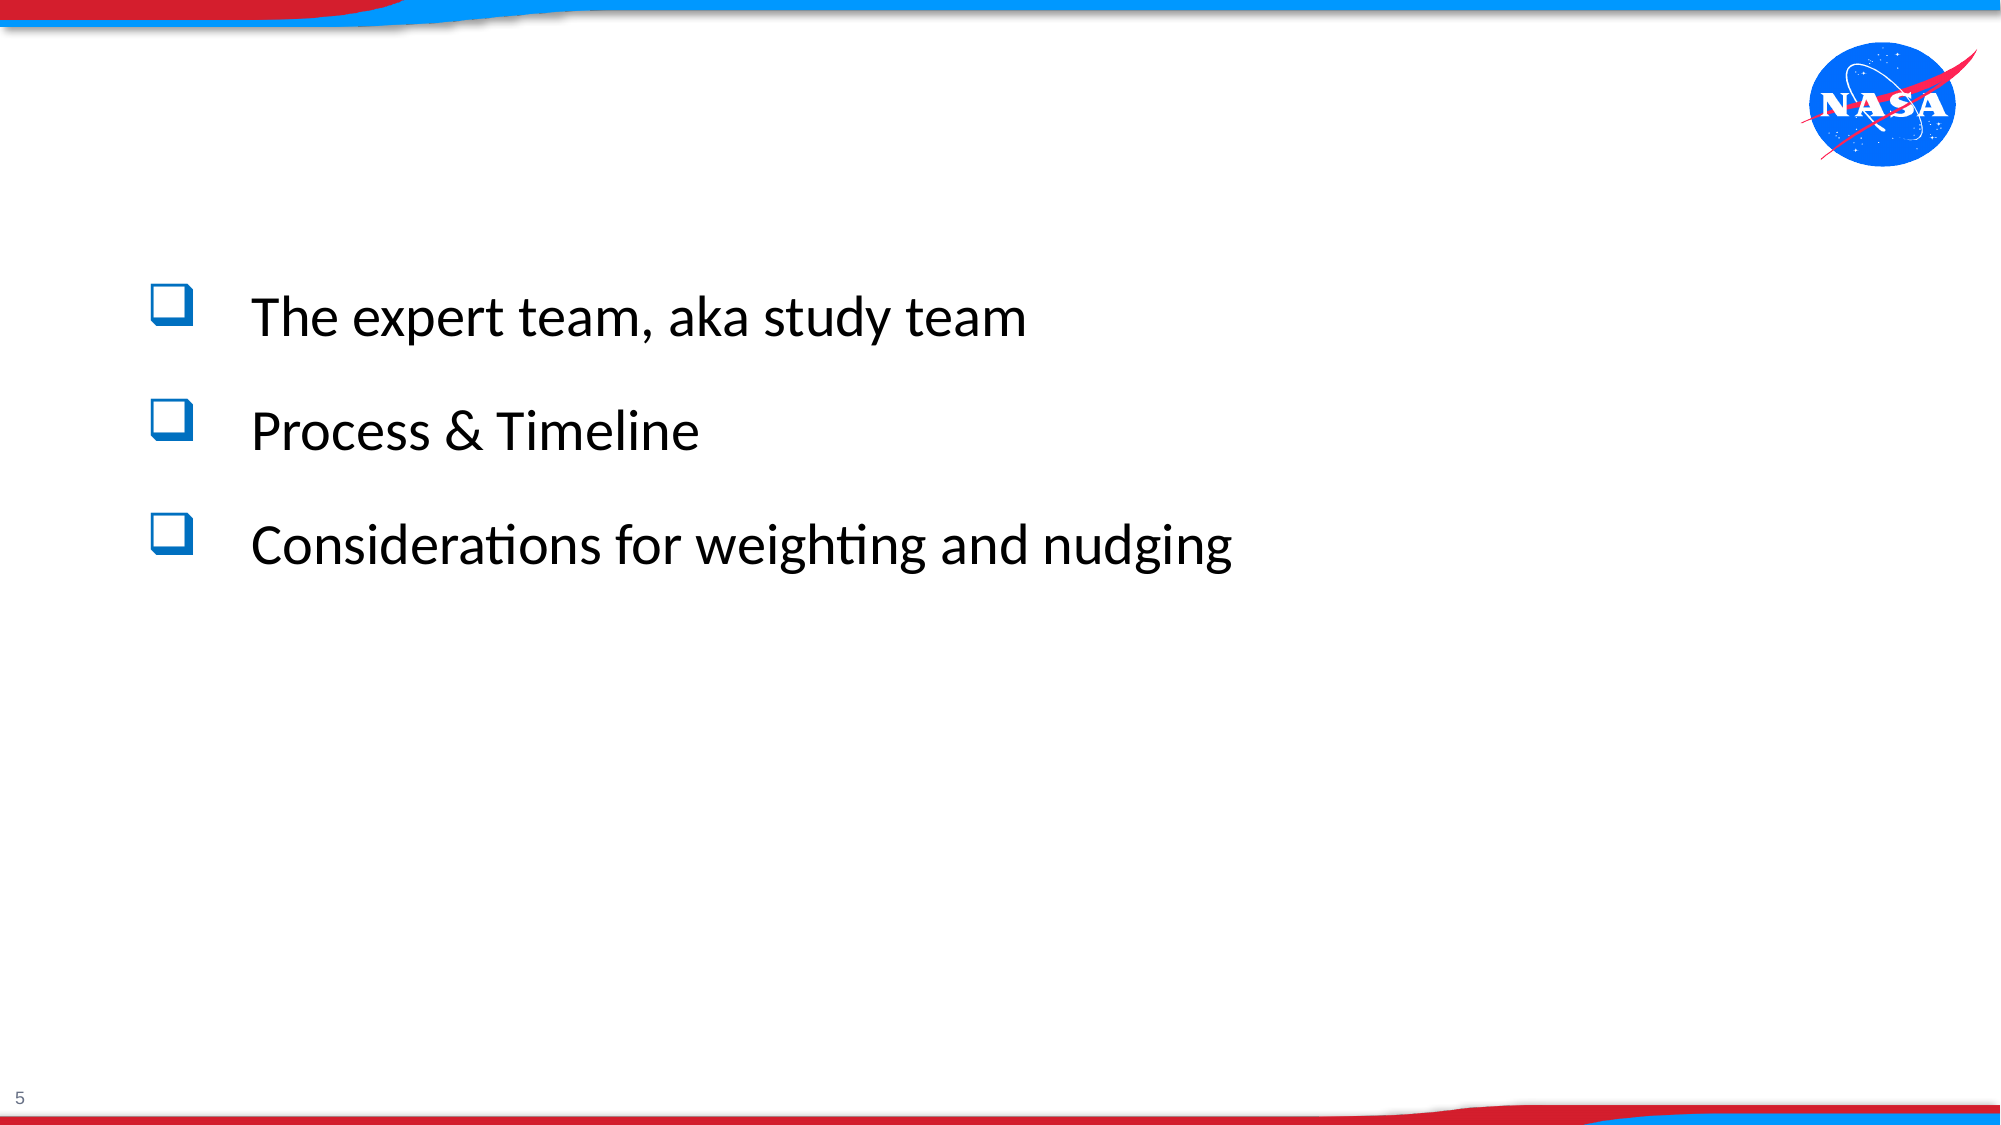

The expert team, aka study team
Process & Timeline
Considerations for weighting and nudging
5